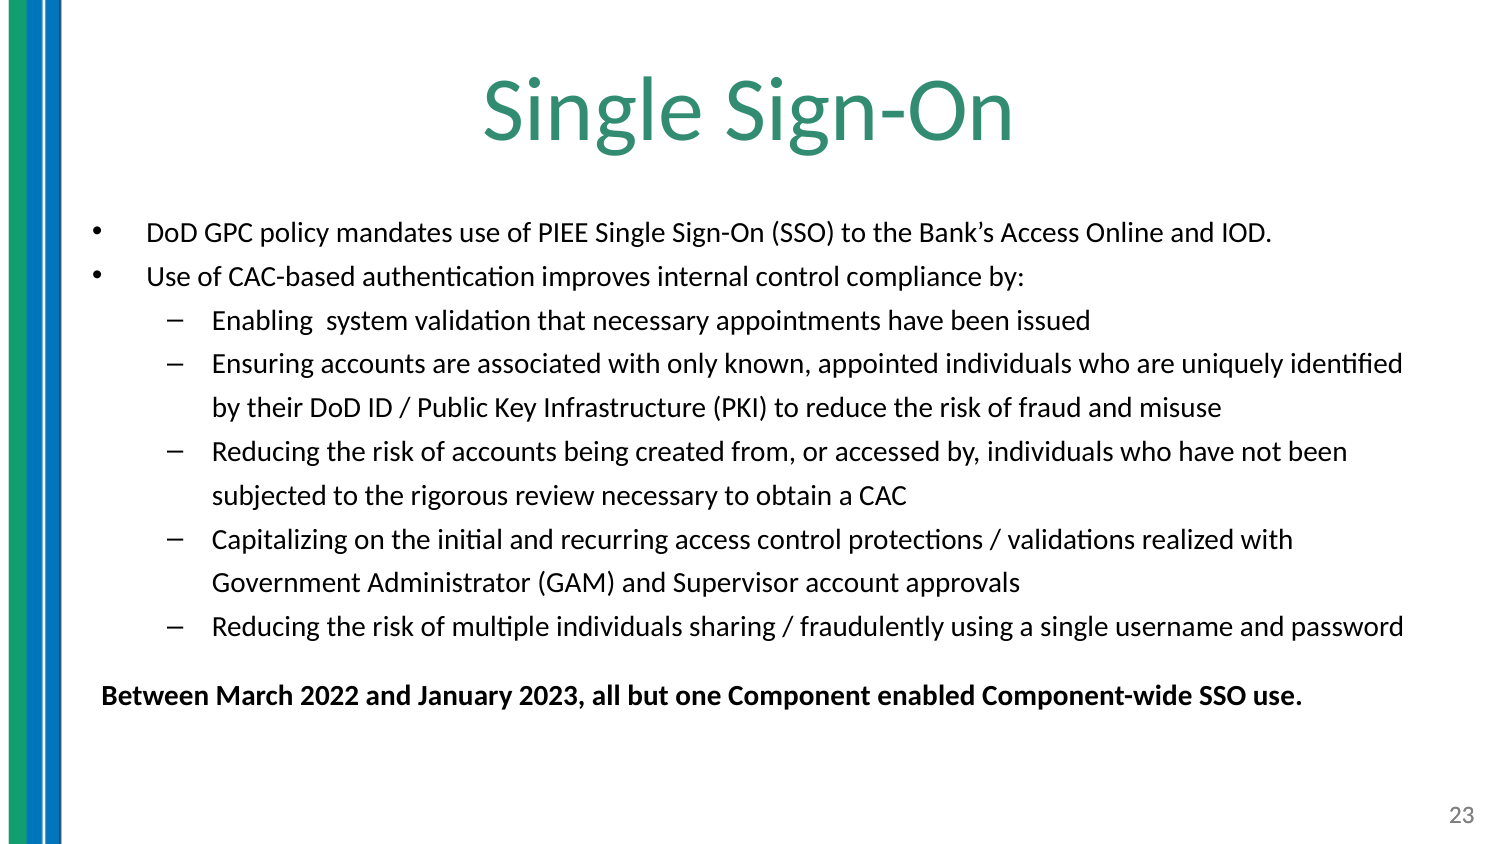

# Single Sign-On
DoD GPC policy mandates use of PIEE Single Sign-On (SSO) to the Bank’s Access Online and IOD.
Use of CAC-based authentication improves internal control compliance by:
Enabling  system validation that necessary appointments have been issued
Ensuring accounts are associated with only known, appointed individuals who are uniquely identified by their DoD ID / Public Key Infrastructure (PKI) to reduce the risk of fraud and misuse
Reducing the risk of accounts being created from, or accessed by, individuals who have not been subjected to the rigorous review necessary to obtain a CAC
Capitalizing on the initial and recurring access control protections / validations realized with Government Administrator (GAM) and Supervisor account approvals
Reducing the risk of multiple individuals sharing / fraudulently using a single username and password
Between March 2022 and January 2023, all but one Component enabled Component-wide SSO use.
23